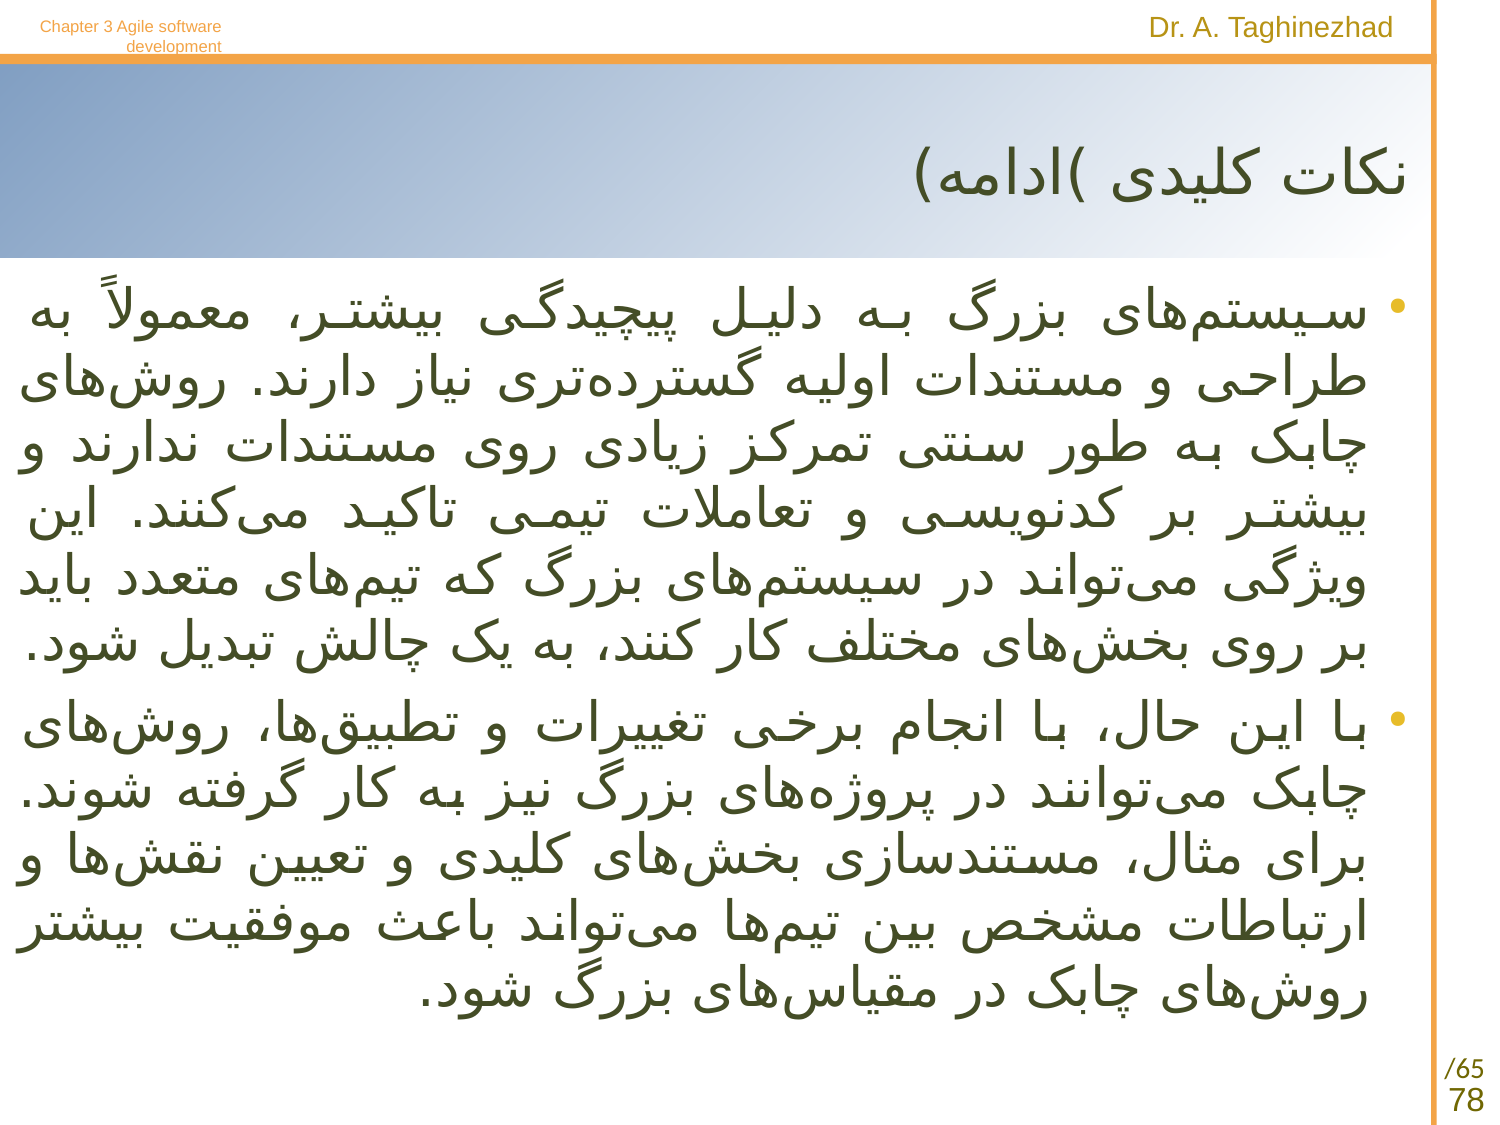

Chapter 3 Agile software development
# نکات کلیدی )ادامه)
سیستم‌های بزرگ به دلیل پیچیدگی بیشتر، معمولاً به طراحی و مستندات اولیه گسترده‌تری نیاز دارند. روش‌های چابک به طور سنتی تمرکز زیادی روی مستندات ندارند و بیشتر بر کدنویسی و تعاملات تیمی تاکید می‌کنند. این ویژگی می‌تواند در سیستم‌های بزرگ که تیم‌های متعدد باید بر روی بخش‌های مختلف کار کنند، به یک چالش تبدیل شود.
با این حال، با انجام برخی تغییرات و تطبیق‌ها، روش‌های چابک می‌توانند در پروژه‌های بزرگ نیز به کار گرفته شوند. برای مثال، مستندسازی بخش‌های کلیدی و تعیین نقش‌ها و ارتباطات مشخص بین تیم‌ها می‌تواند باعث موفقیت بیشتر روش‌های چابک در مقیاس‌های بزرگ شود.

78